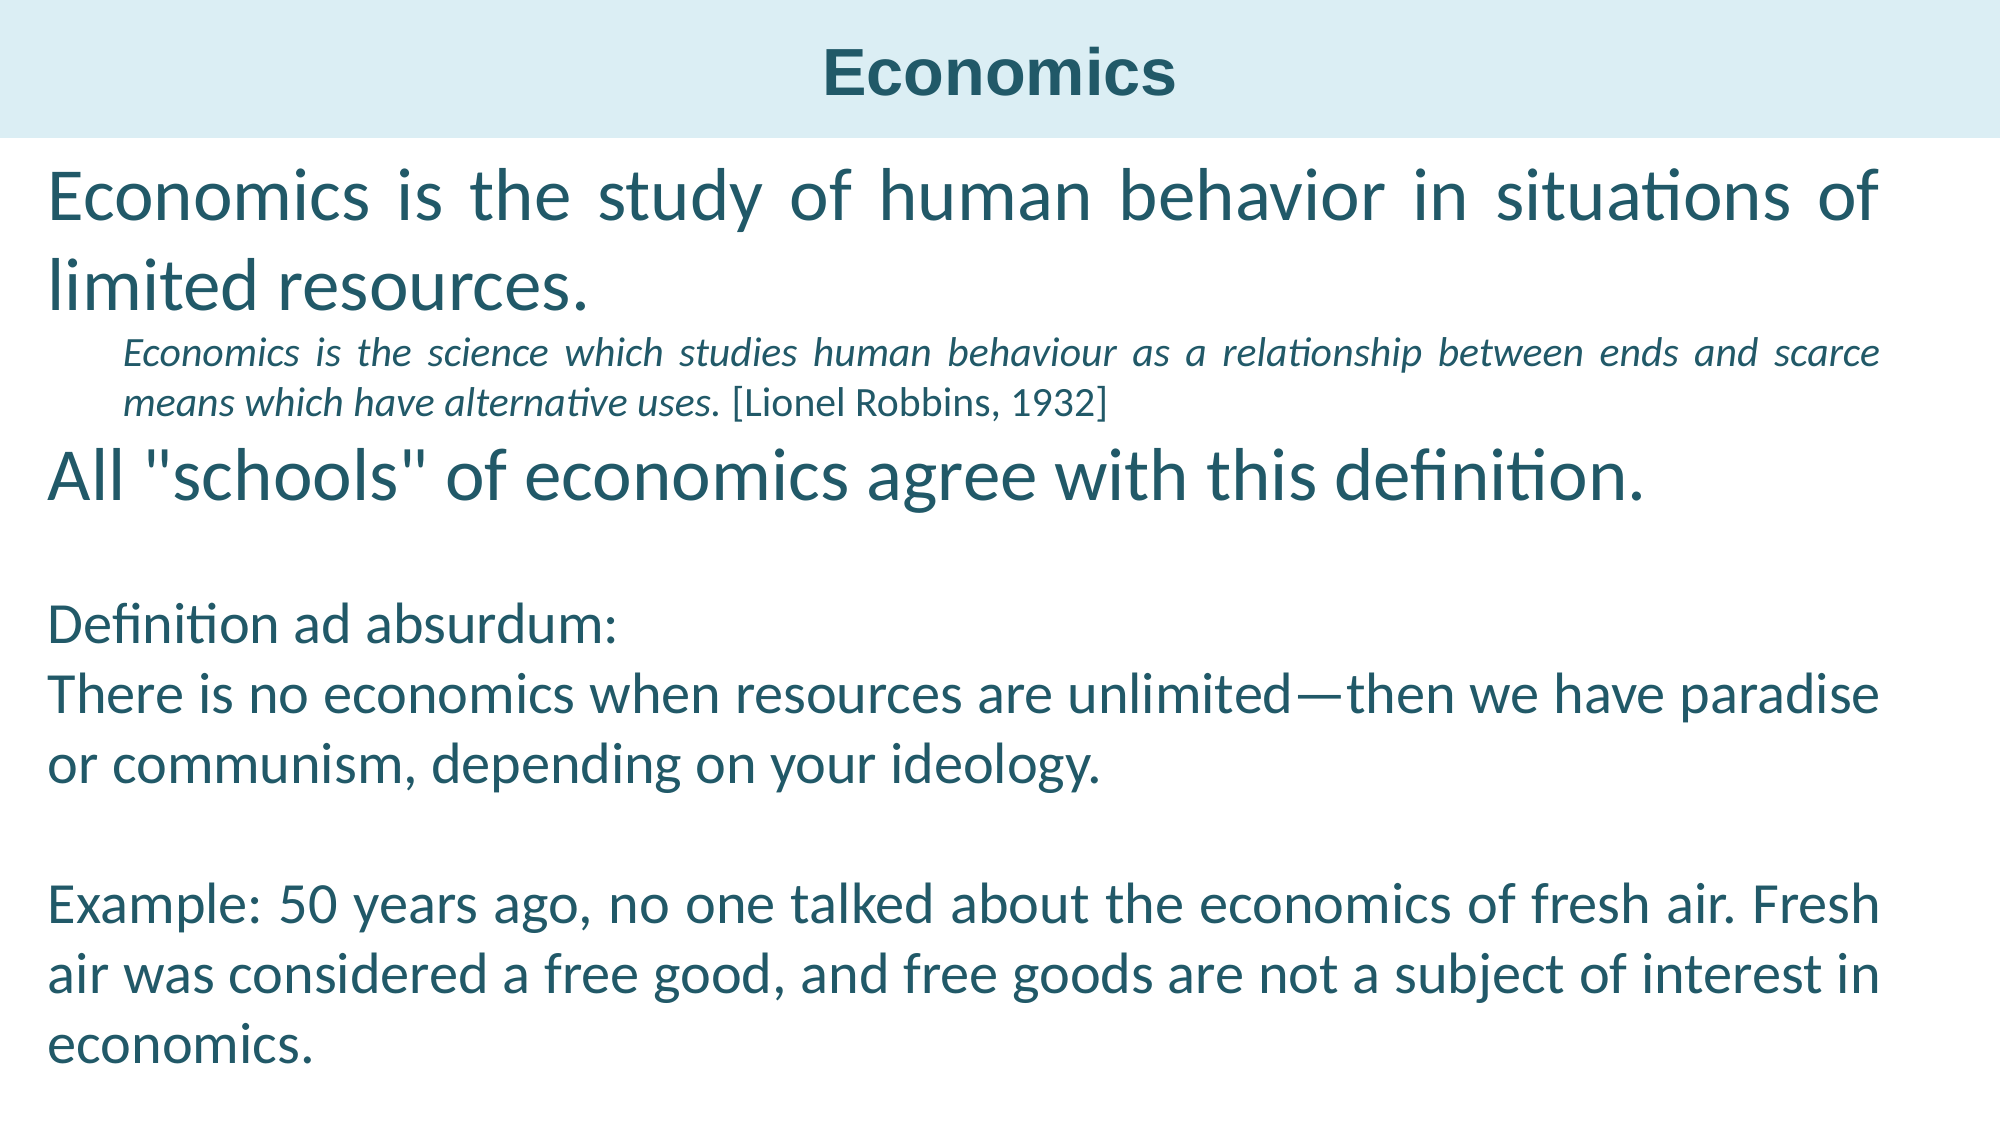

# Economics
Economics is the study of human behavior in situations of limited resources.
Economics is the science which studies human behaviour as a relationship between ends and scarce means which have alternative uses. [Lionel Robbins, 1932]
All "schools" of economics agree with this definition.

Definition ad absurdum:
There is no economics when resources are unlimited—then we have paradise or communism, depending on your ideology.

Example: 50 years ago, no one talked about the economics of fresh air. Fresh air was considered a free good, and free goods are not a subject of interest in economics.